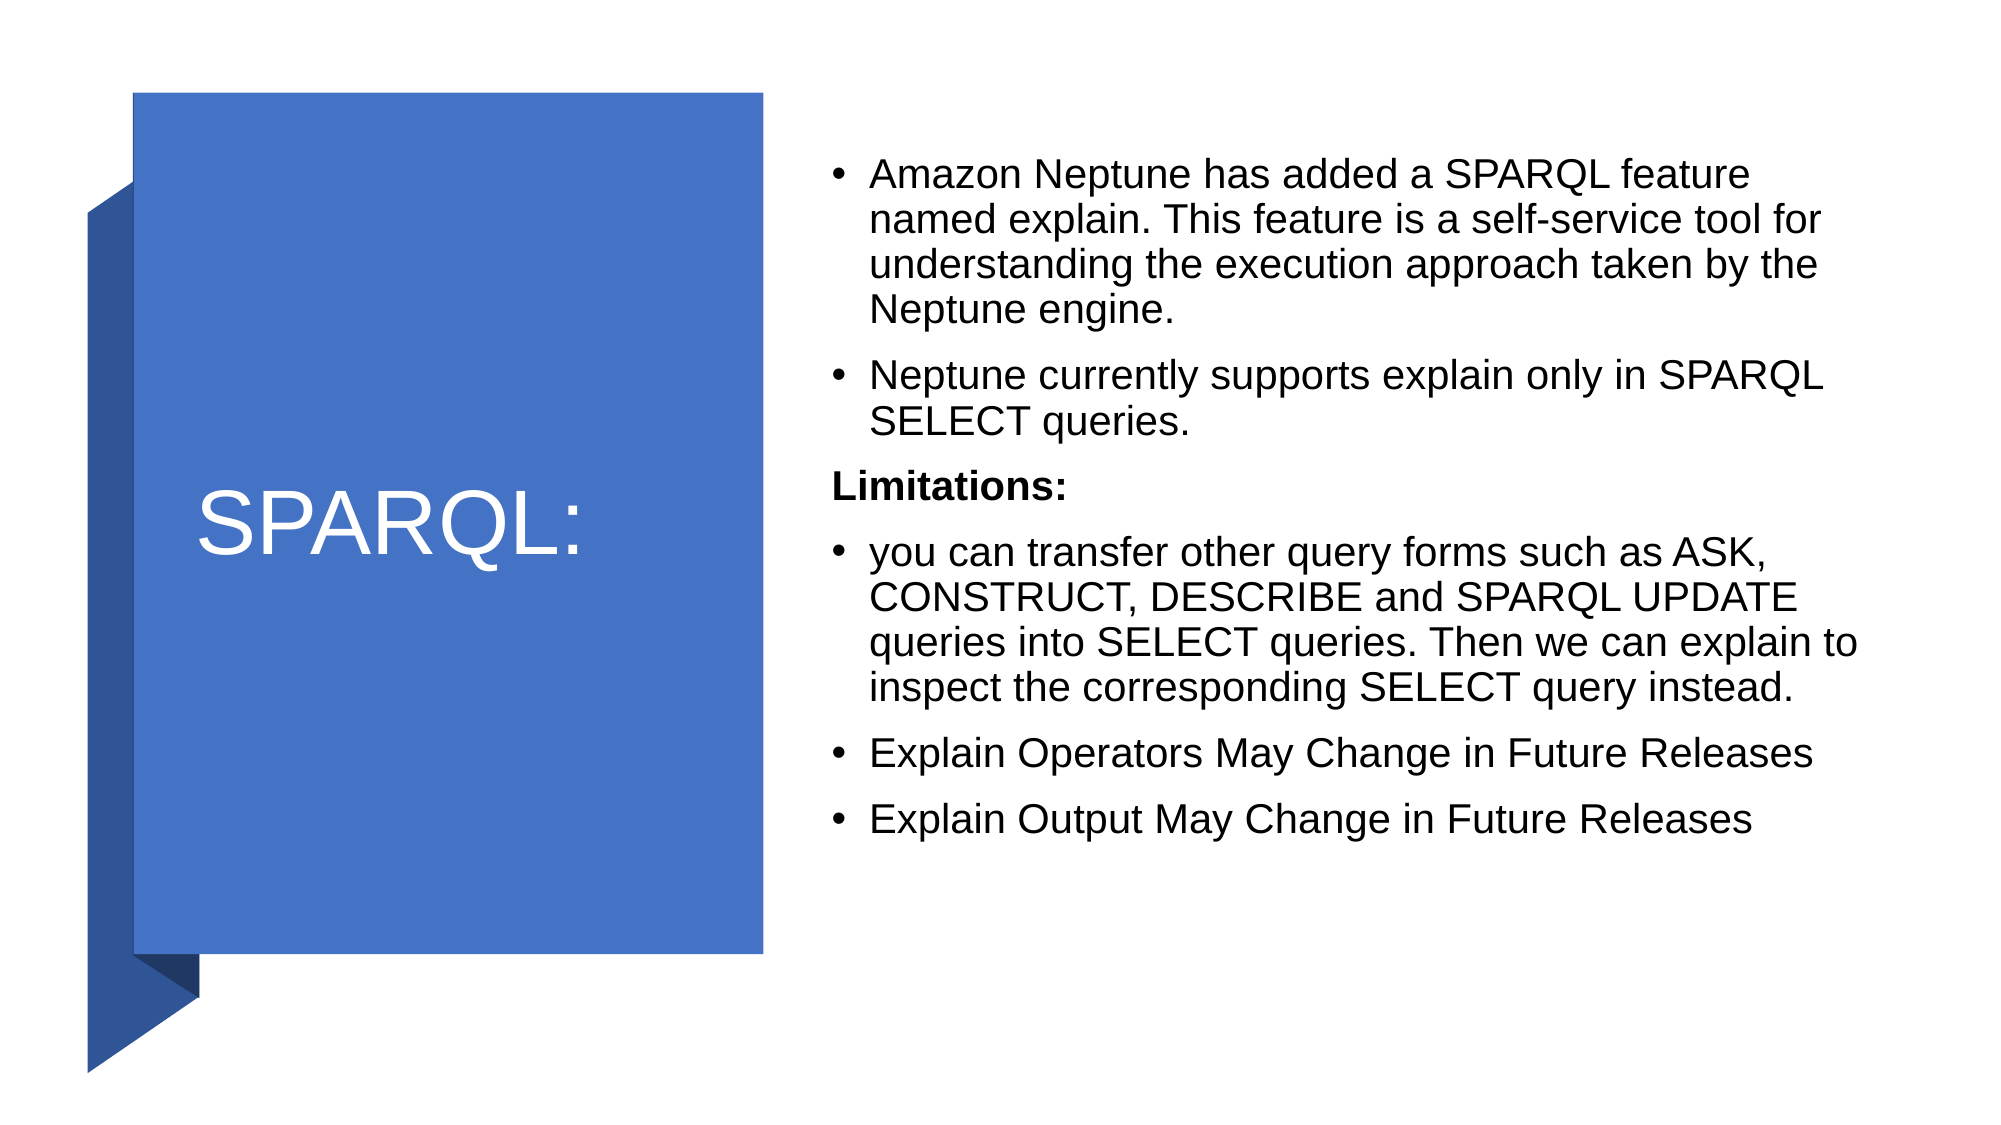

# SPARQL:
Amazon Neptune has added a SPARQL feature named explain. This feature is a self-service tool for understanding the execution approach taken by the Neptune engine.
Neptune currently supports explain only in SPARQL SELECT queries.
Limitations:
you can transfer other query forms such as ASK, CONSTRUCT, DESCRIBE and SPARQL UPDATE queries into SELECT queries. Then we can explain to inspect the corresponding SELECT query instead.
Explain Operators May Change in Future Releases
Explain Output May Change in Future Releases